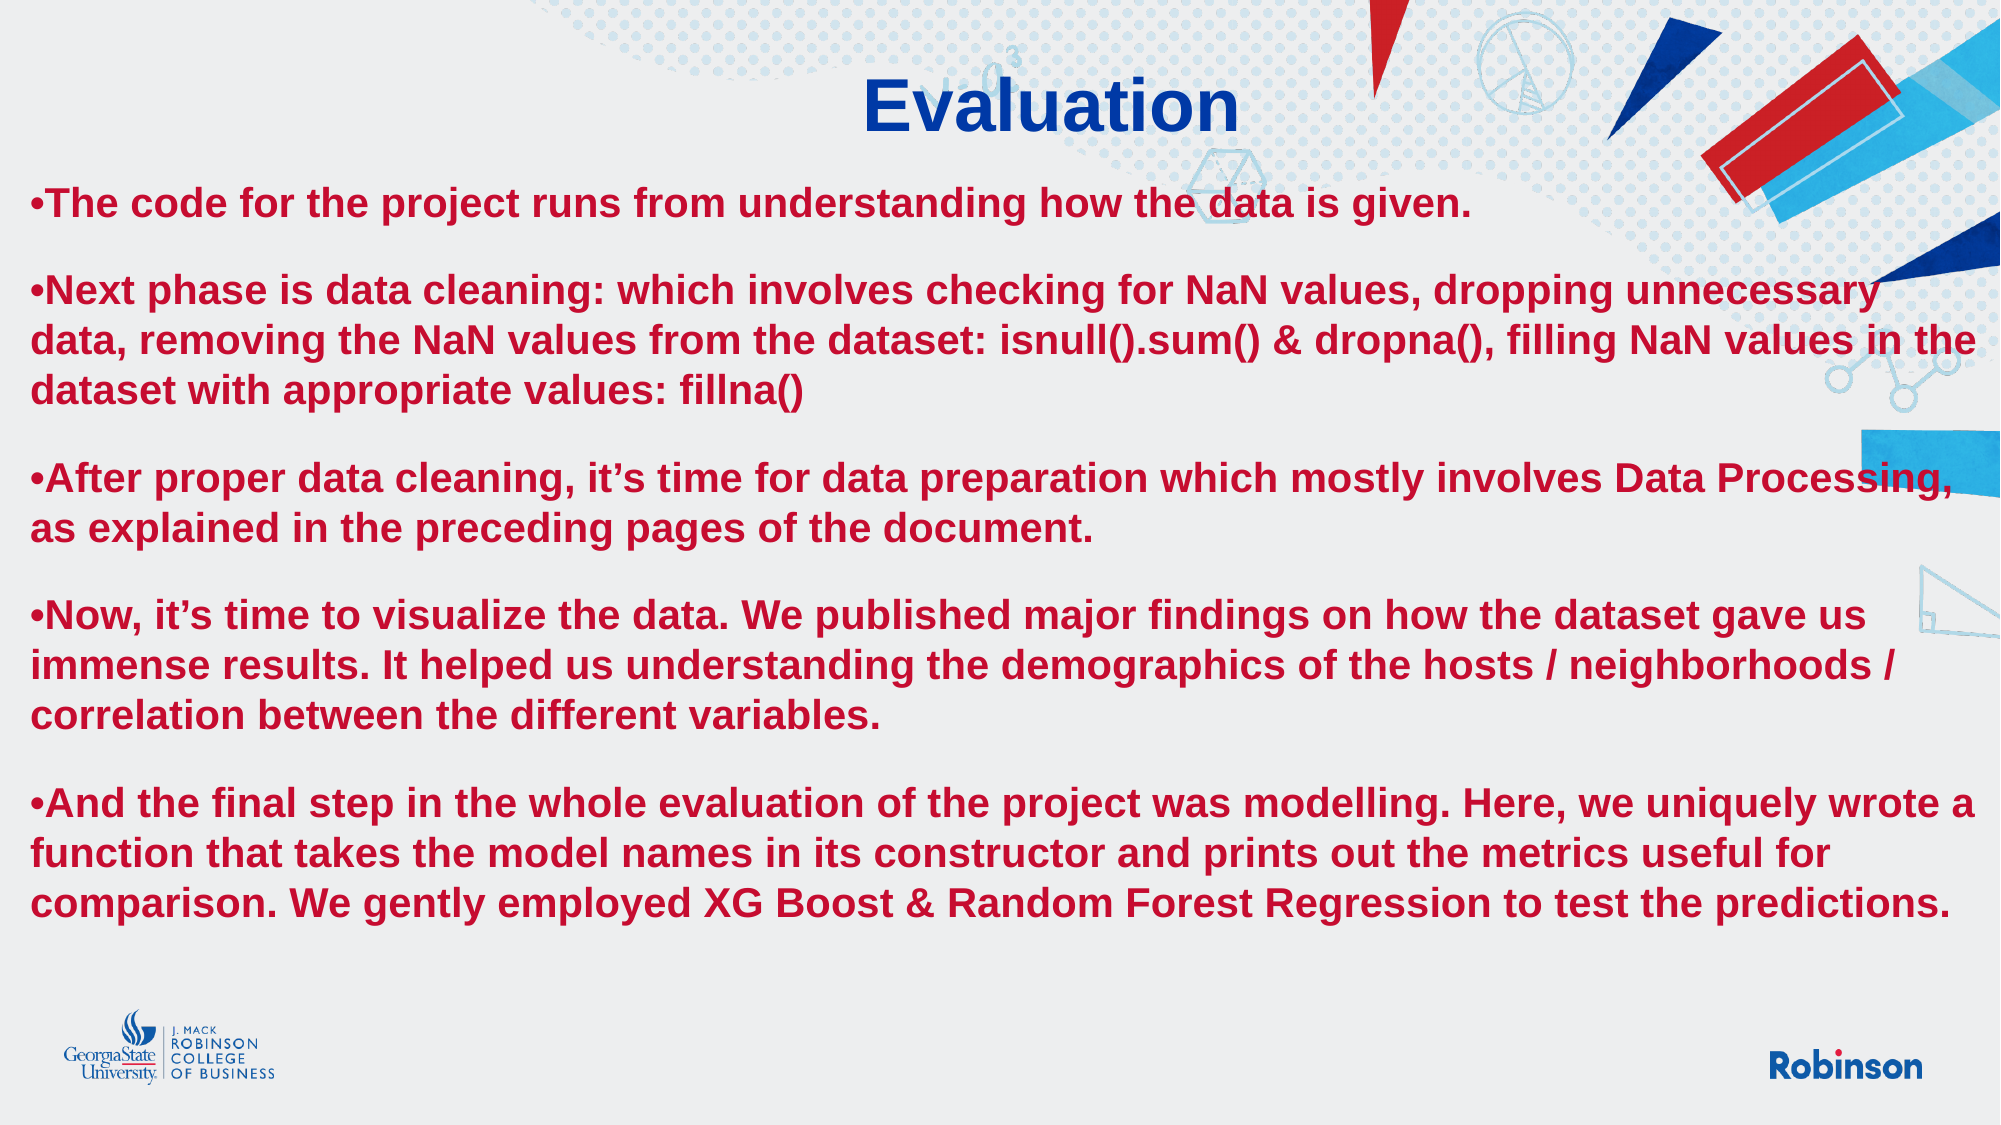

# Evaluation
•The code for the project runs from understanding how the data is given.
•Next phase is data cleaning: which involves checking for NaN values, dropping unnecessary data, removing the NaN values from the dataset: isnull().sum() & dropna(), filling NaN values in the dataset with appropriate values: fillna()
•After proper data cleaning, it’s time for data preparation which mostly involves Data Processing, as explained in the preceding pages of the document.
•Now, it’s time to visualize the data. We published major findings on how the dataset gave us immense results. It helped us understanding the demographics of the hosts / neighborhoods / correlation between the different variables.
•And the final step in the whole evaluation of the project was modelling. Here, we uniquely wrote a function that takes the model names in its constructor and prints out the metrics useful for comparison. We gently employed XG Boost & Random Forest Regression to test the predictions.